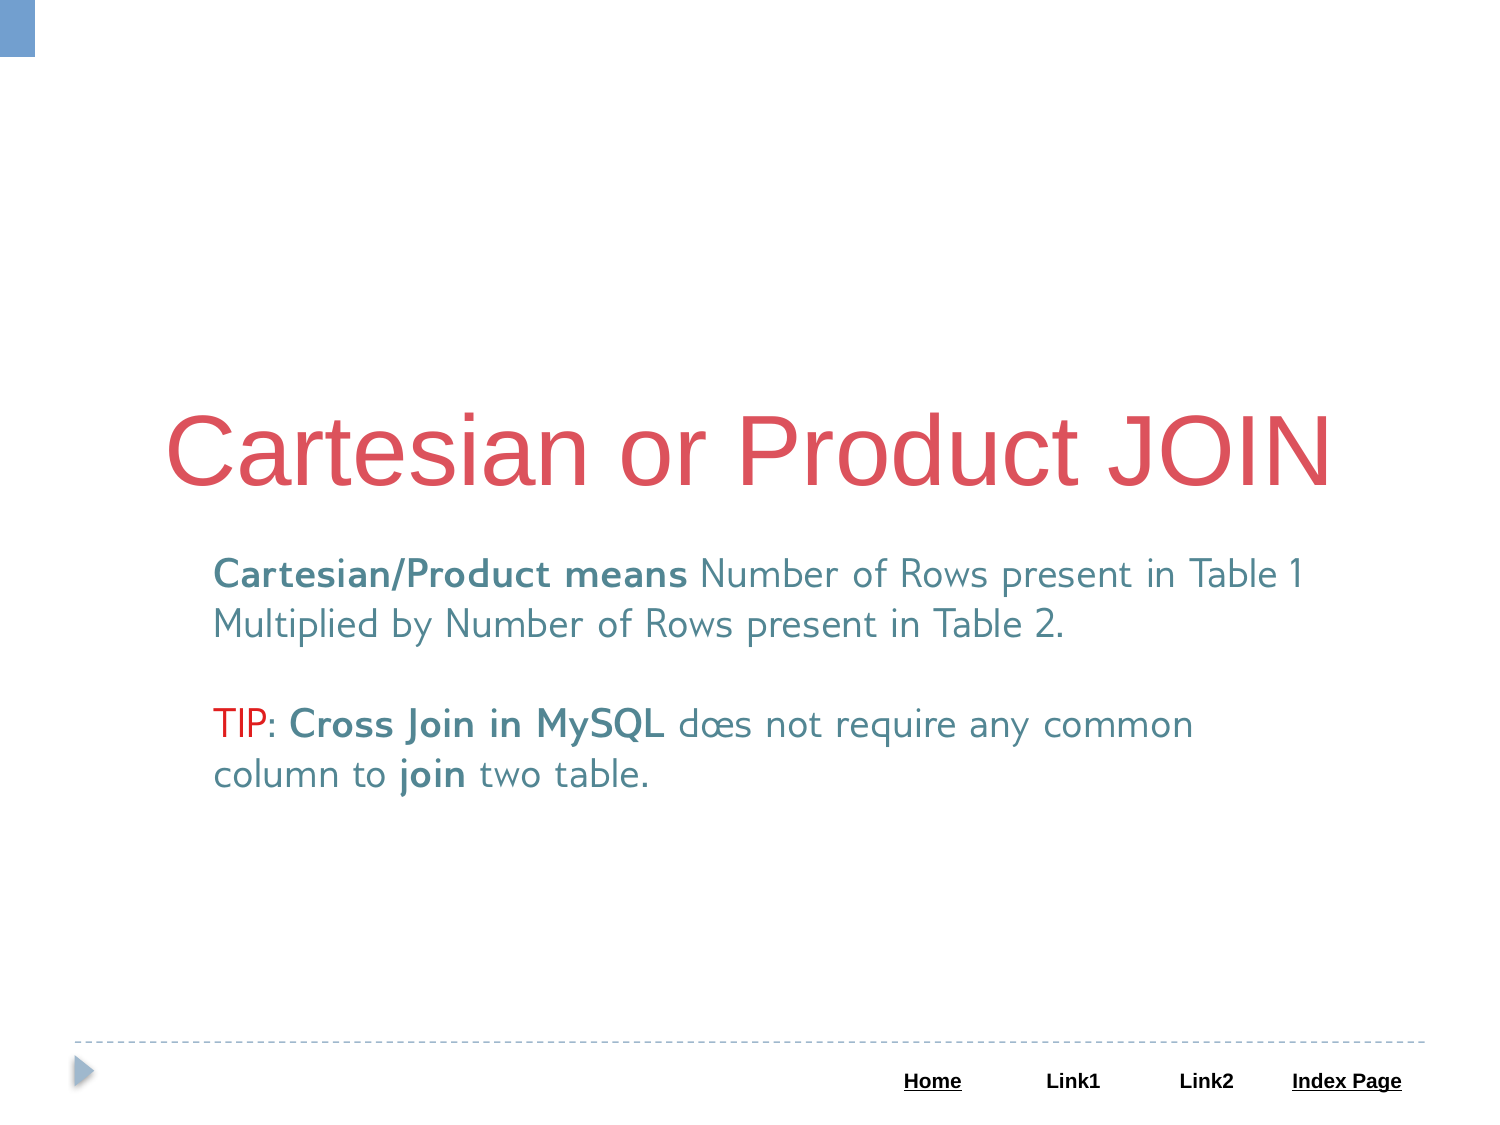

Cartesian or Product JOIN
Cartesian/Product means Number of Rows present in Table 1 Multiplied by Number of Rows present in Table 2.

TIP: Cross Join in MySQL does not require any common column to join two table.